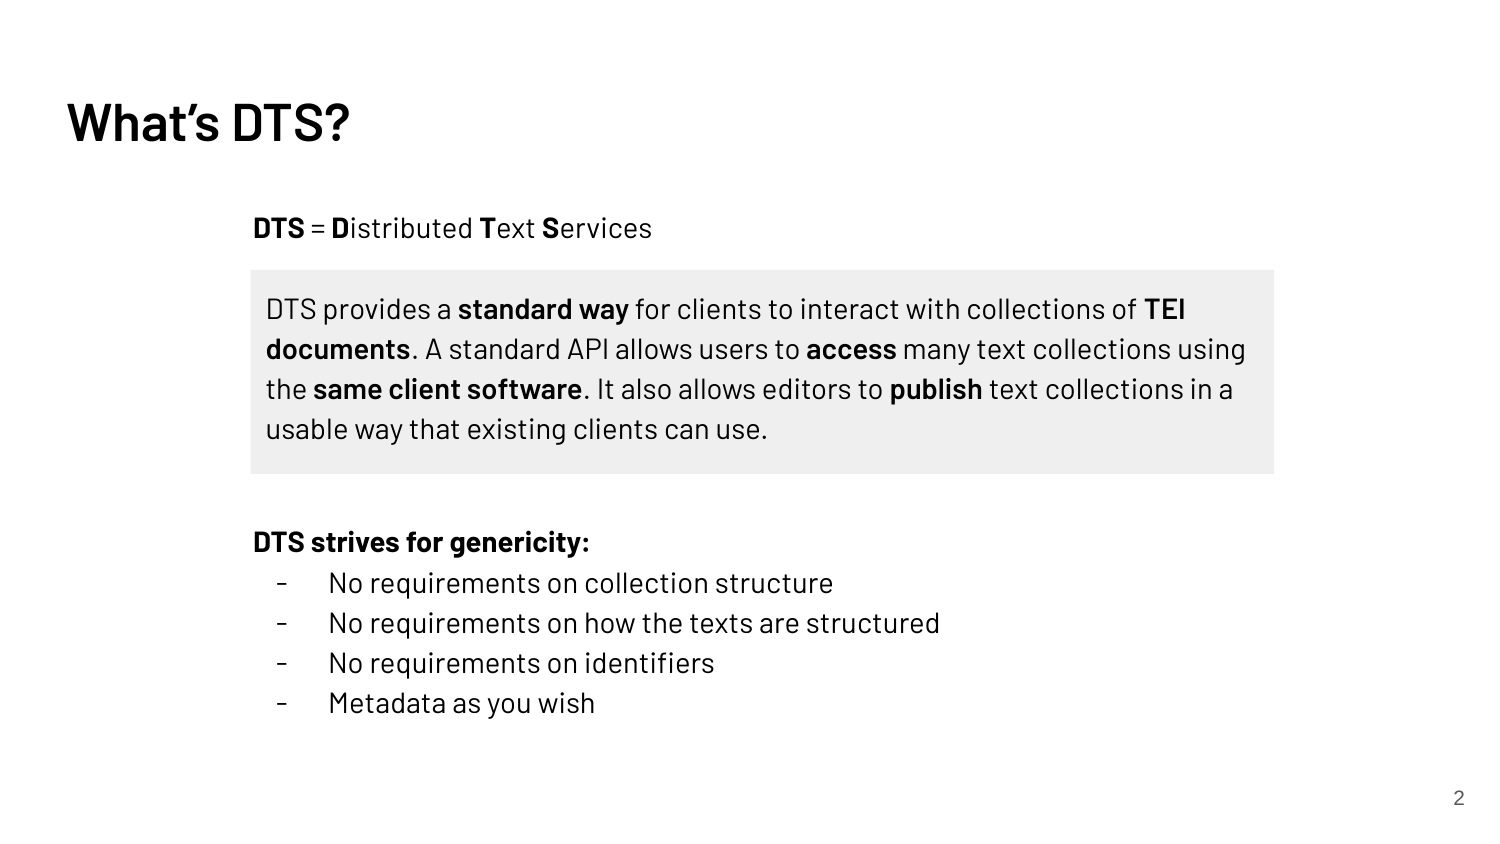

# What’s DTS?
DTS = Distributed Text Services

DTS provides a standard way for clients to interact with collections of TEI documents. A standard API allows users to access many text collections using the same client software. It also allows editors to publish text collections in a usable way that existing clients can use.

DTS strives for genericity:
No requirements on collection structure
No requirements on how the texts are structured
No requirements on identifiers
Metadata as you wish
2